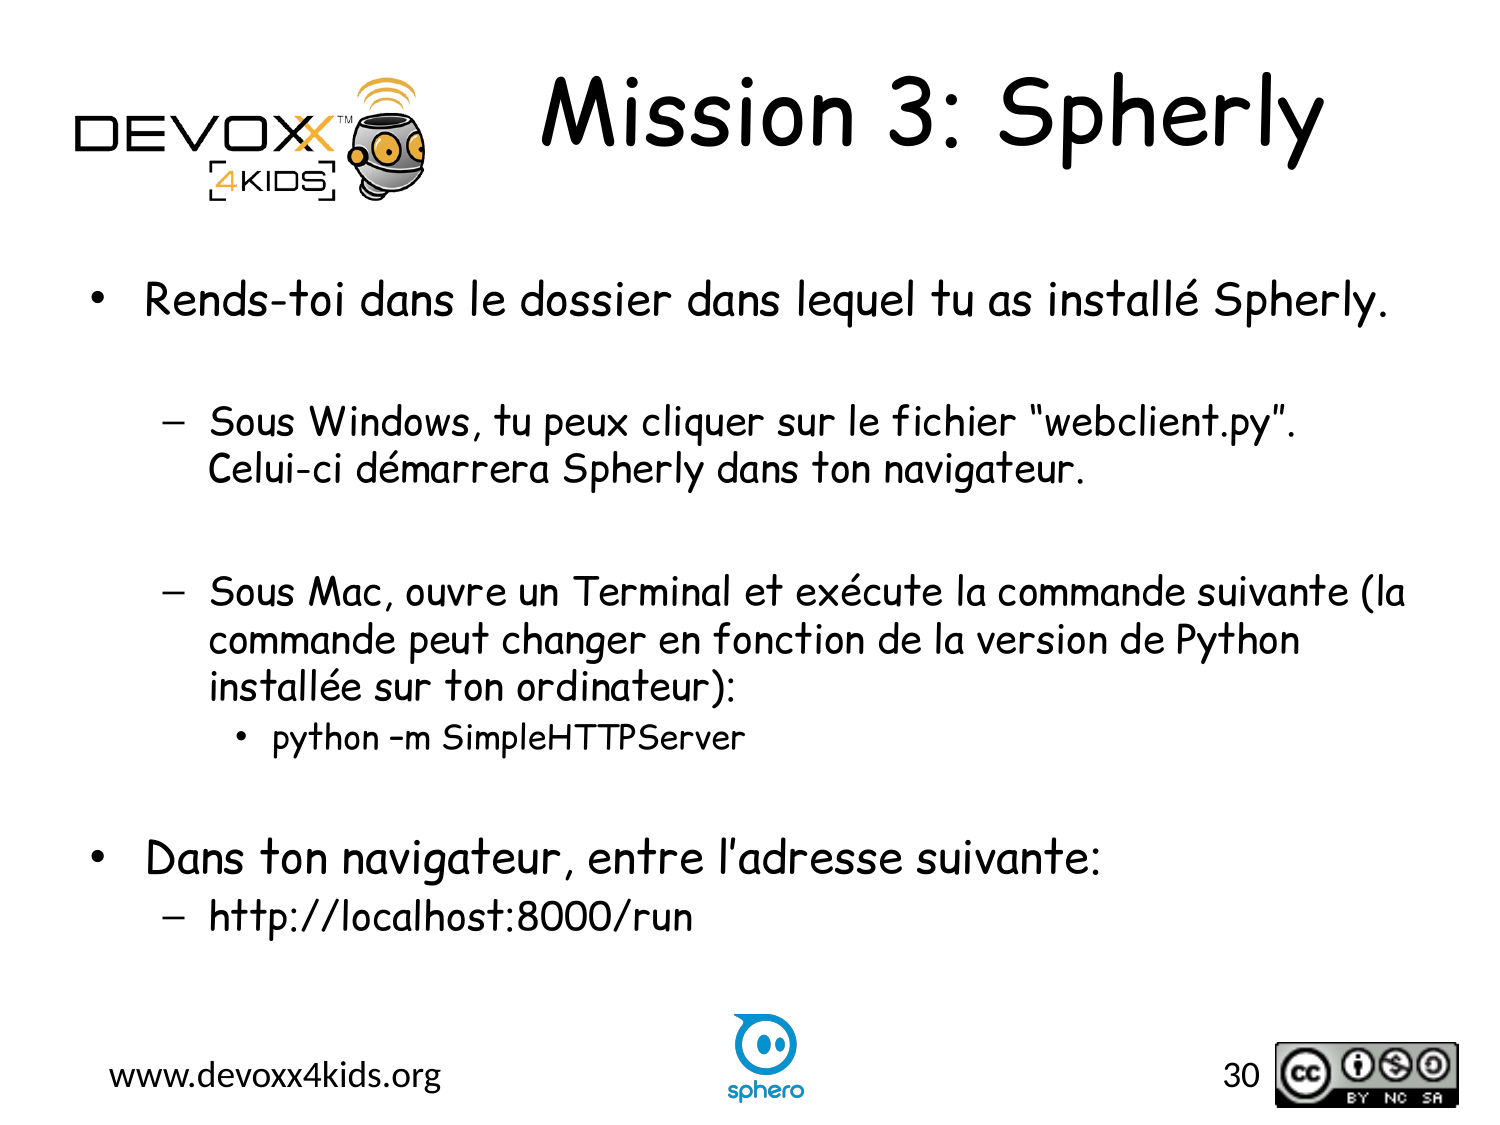

# Mission 3: Spherly
Rends-toi dans le dossier dans lequel tu as installé Spherly.

Sous Windows, tu peux cliquer sur le fichier “webclient.py”. Celui-ci démarrera Spherly dans ton navigateur.

Sous Mac, ouvre un Terminal et exécute la commande suivante (la commande peut changer en fonction de la version de Python installée sur ton ordinateur):
python –m SimpleHTTPServer

Dans ton navigateur, entre l’adresse suivante:
http://localhost:8000/run
30